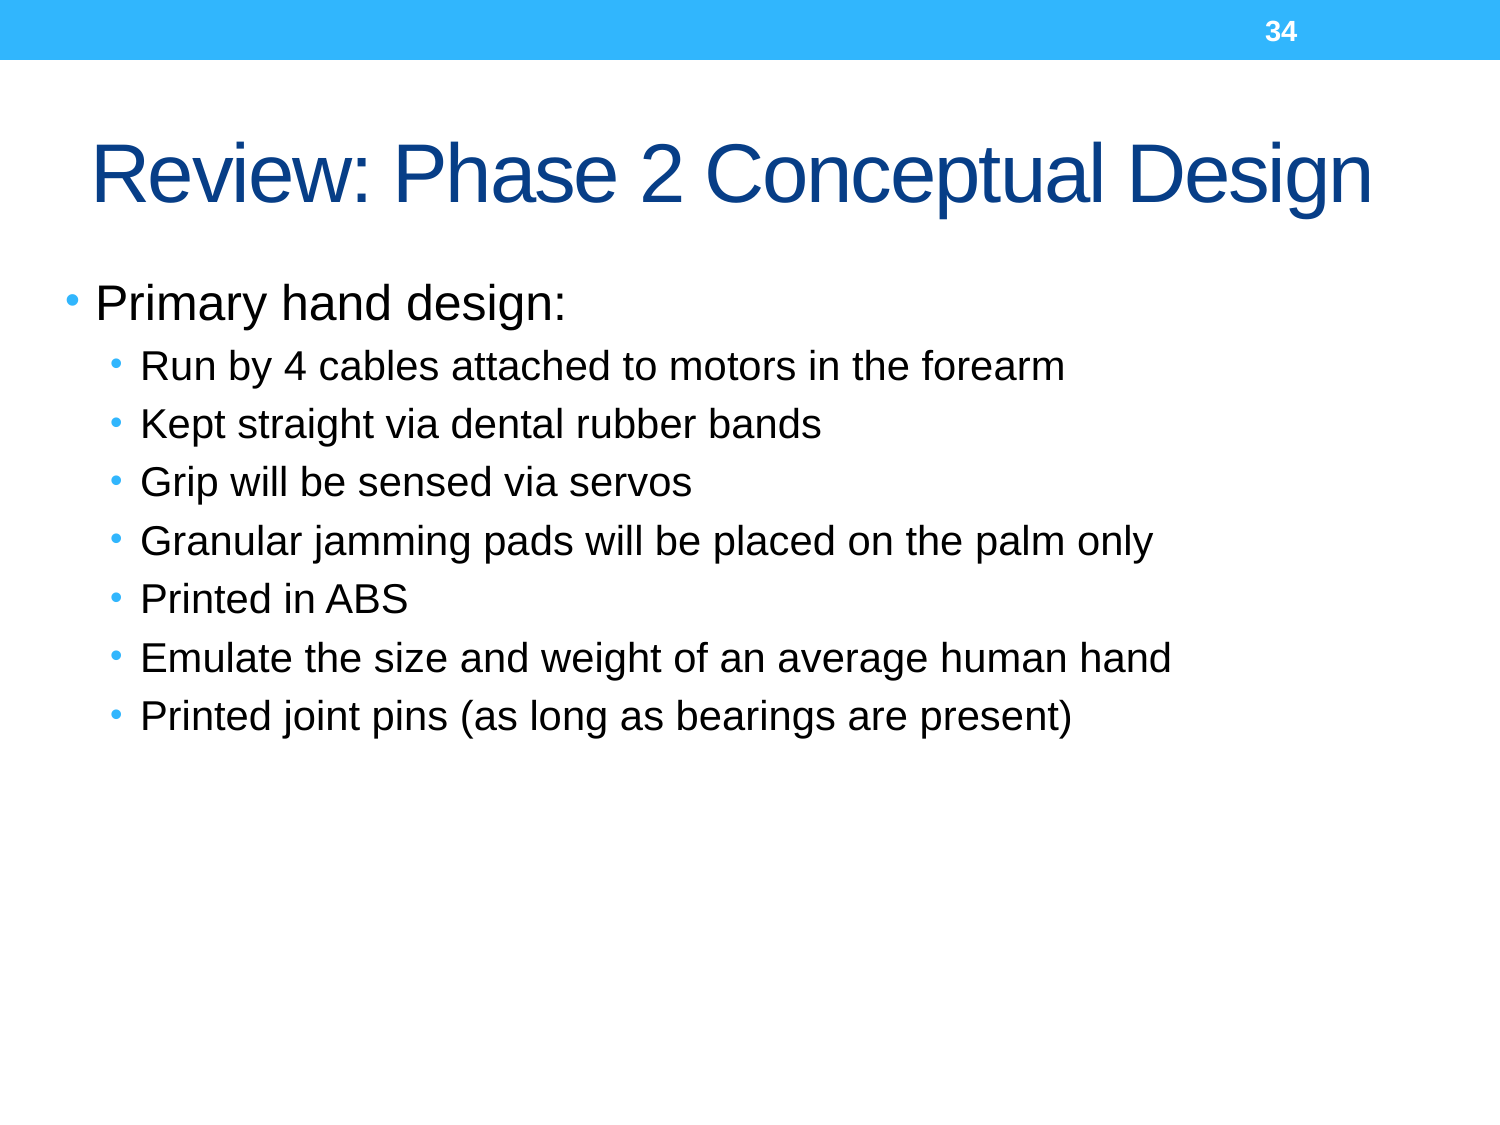

34
# Review: Phase 2 Conceptual Design
Primary hand design:
Run by 4 cables attached to motors in the forearm
Kept straight via dental rubber bands
Grip will be sensed via servos
Granular jamming pads will be placed on the palm only
Printed in ABS
Emulate the size and weight of an average human hand
Printed joint pins (as long as bearings are present)